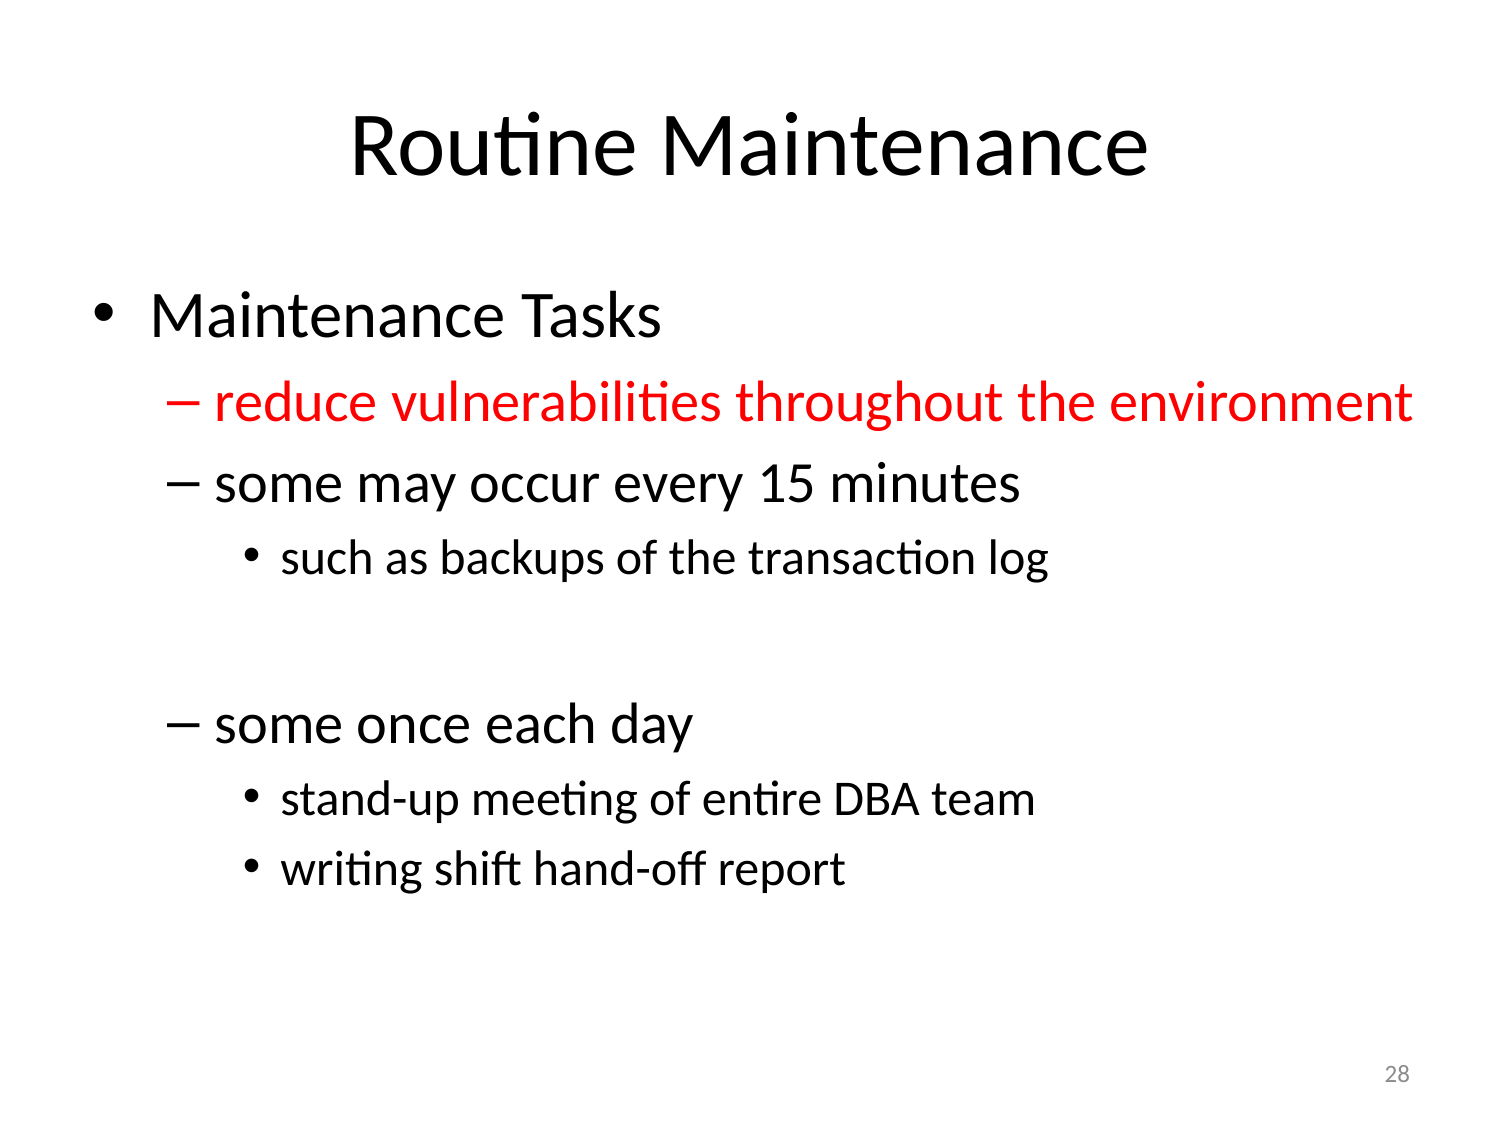

# Routine Maintenance
Maintenance Tasks
reduce vulnerabilities throughout the environment
some may occur every 15 minutes
such as backups of the transaction log

some once each day
stand-up meeting of entire DBA team
writing shift hand-off report

28